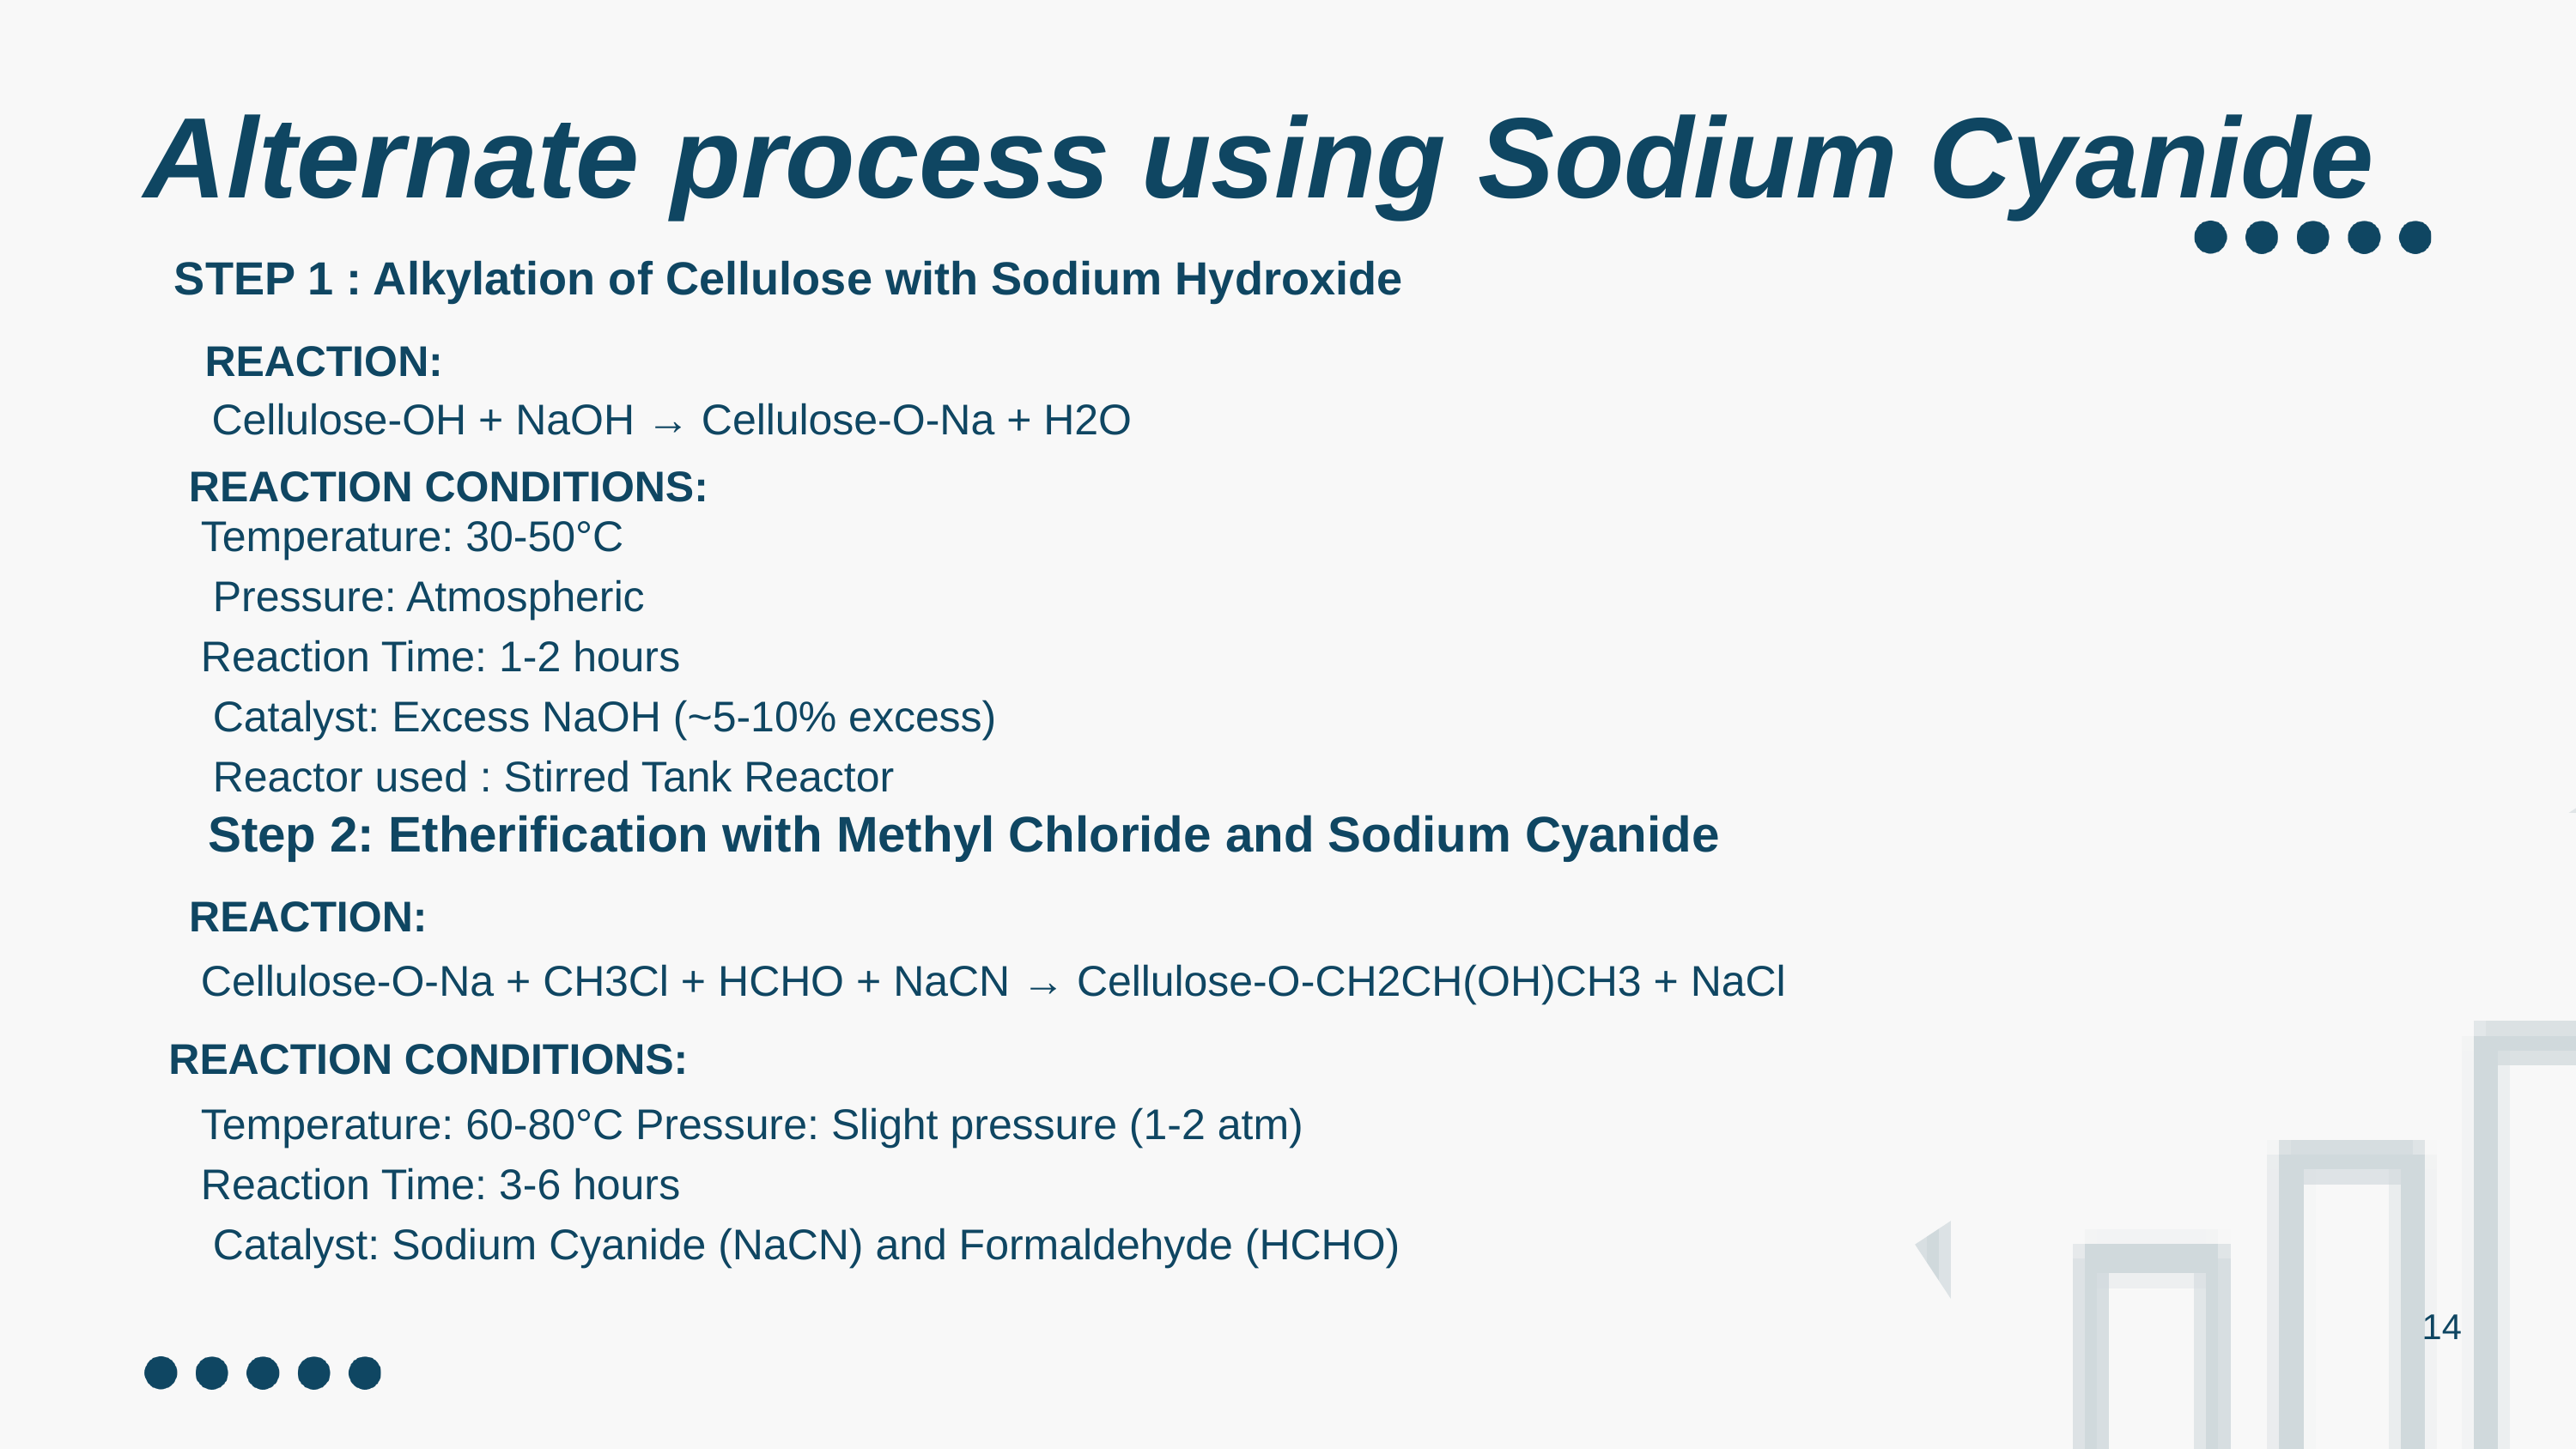

Alternate process using Sodium Cyanide

STEP 1 : Alkylation of Cellulose with Sodium Hydroxide
REACTION:

Cellulose-OH + NaOH → Cellulose-O-Na + H2O
REACTION CONDITIONS:
Temperature: 30-50°C
 Pressure: Atmospheric
Reaction Time: 1-2 hours
 Catalyst: Excess NaOH (~5-10% excess)
 Reactor used : Stirred Tank Reactor

 Step 2: Etherification with Methyl Chloride and Sodium Cyanide

REACTION:

Cellulose-O-Na + CH3Cl + HCHO + NaCN → Cellulose-O-CH2CH(OH)CH3 + NaCl
REACTION CONDITIONS:
Temperature: 60-80°C Pressure: Slight pressure (1-2 atm)
Reaction Time: 3-6 hours
 Catalyst: Sodium Cyanide (NaCN) and Formaldehyde (HCHO)
14